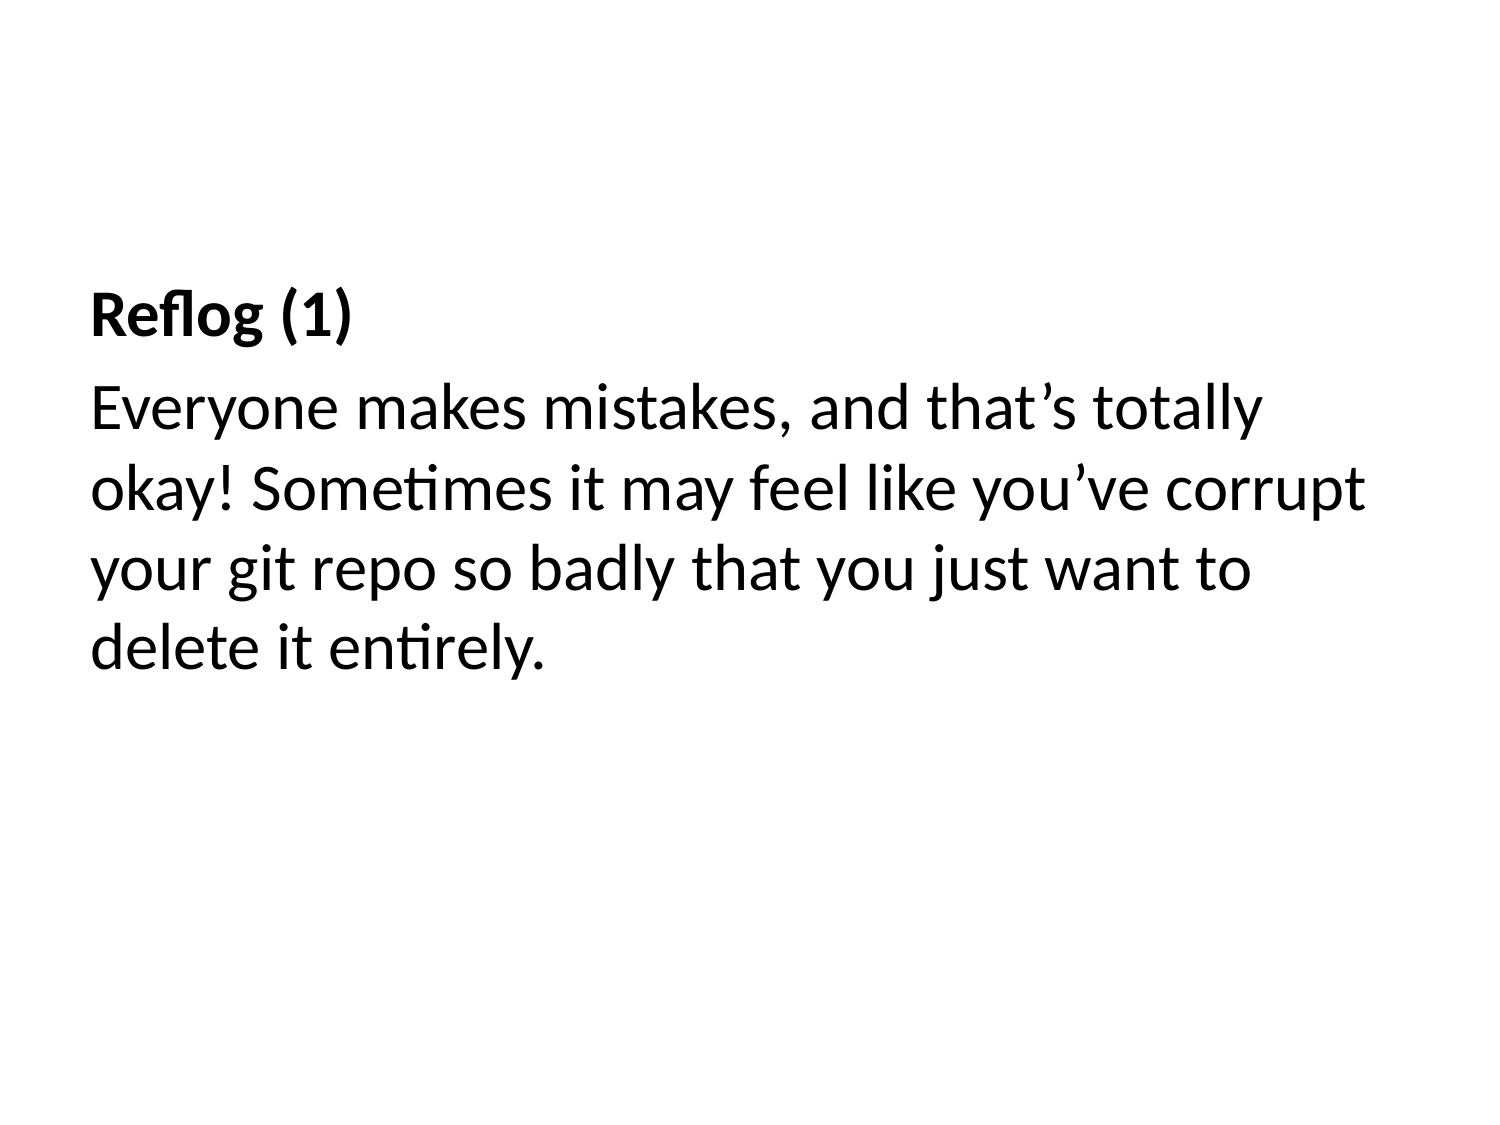

Reflog (1)
Everyone makes mistakes, and that’s totally okay! Sometimes it may feel like you’ve corrupt your git repo so badly that you just want to delete it entirely.